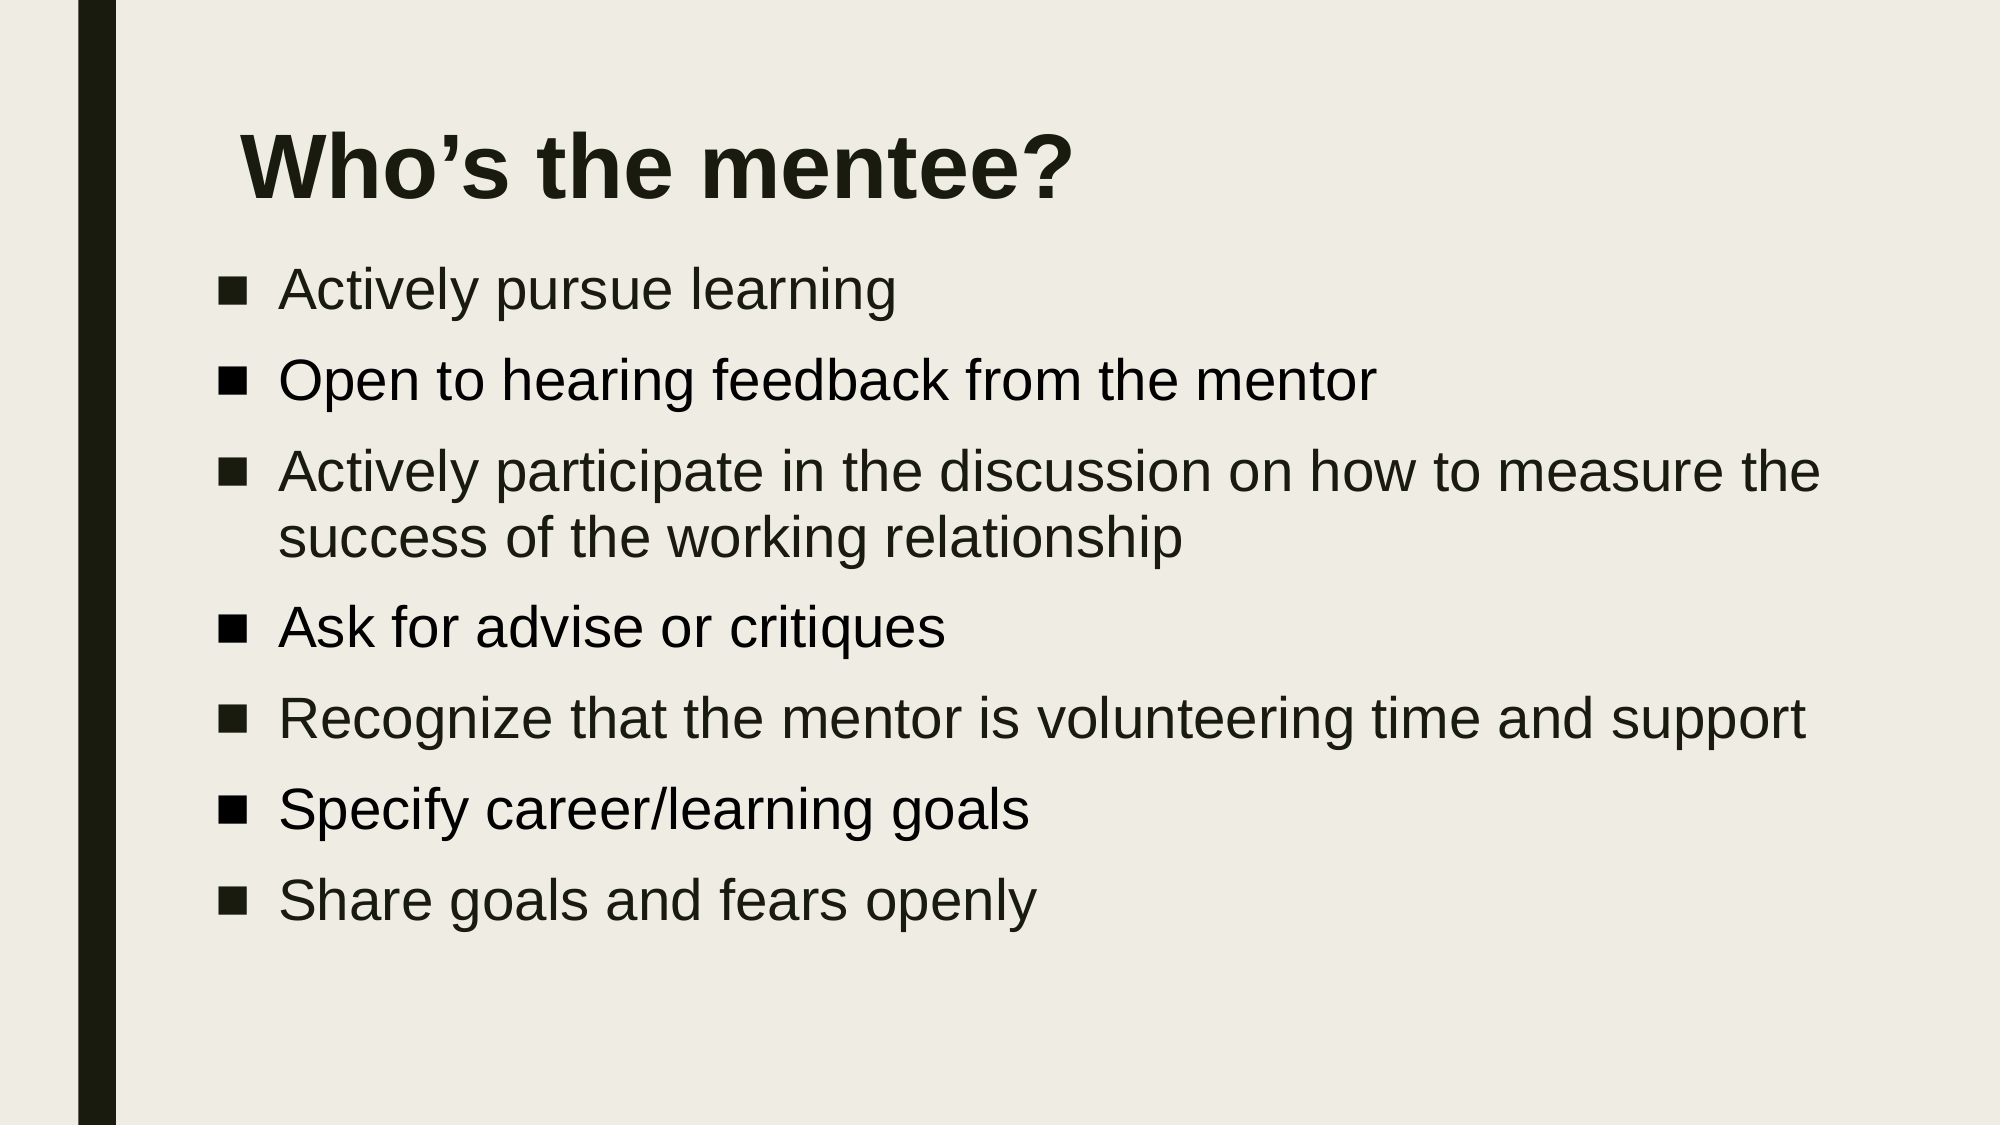

# Who’s the mentee?
Actively pursue learning
Open to hearing feedback from the mentor
Actively participate in the discussion on how to measure the success of the working relationship
Ask for advise or critiques
Recognize that the mentor is volunteering time and support
Specify career/learning goals
Share goals and fears openly